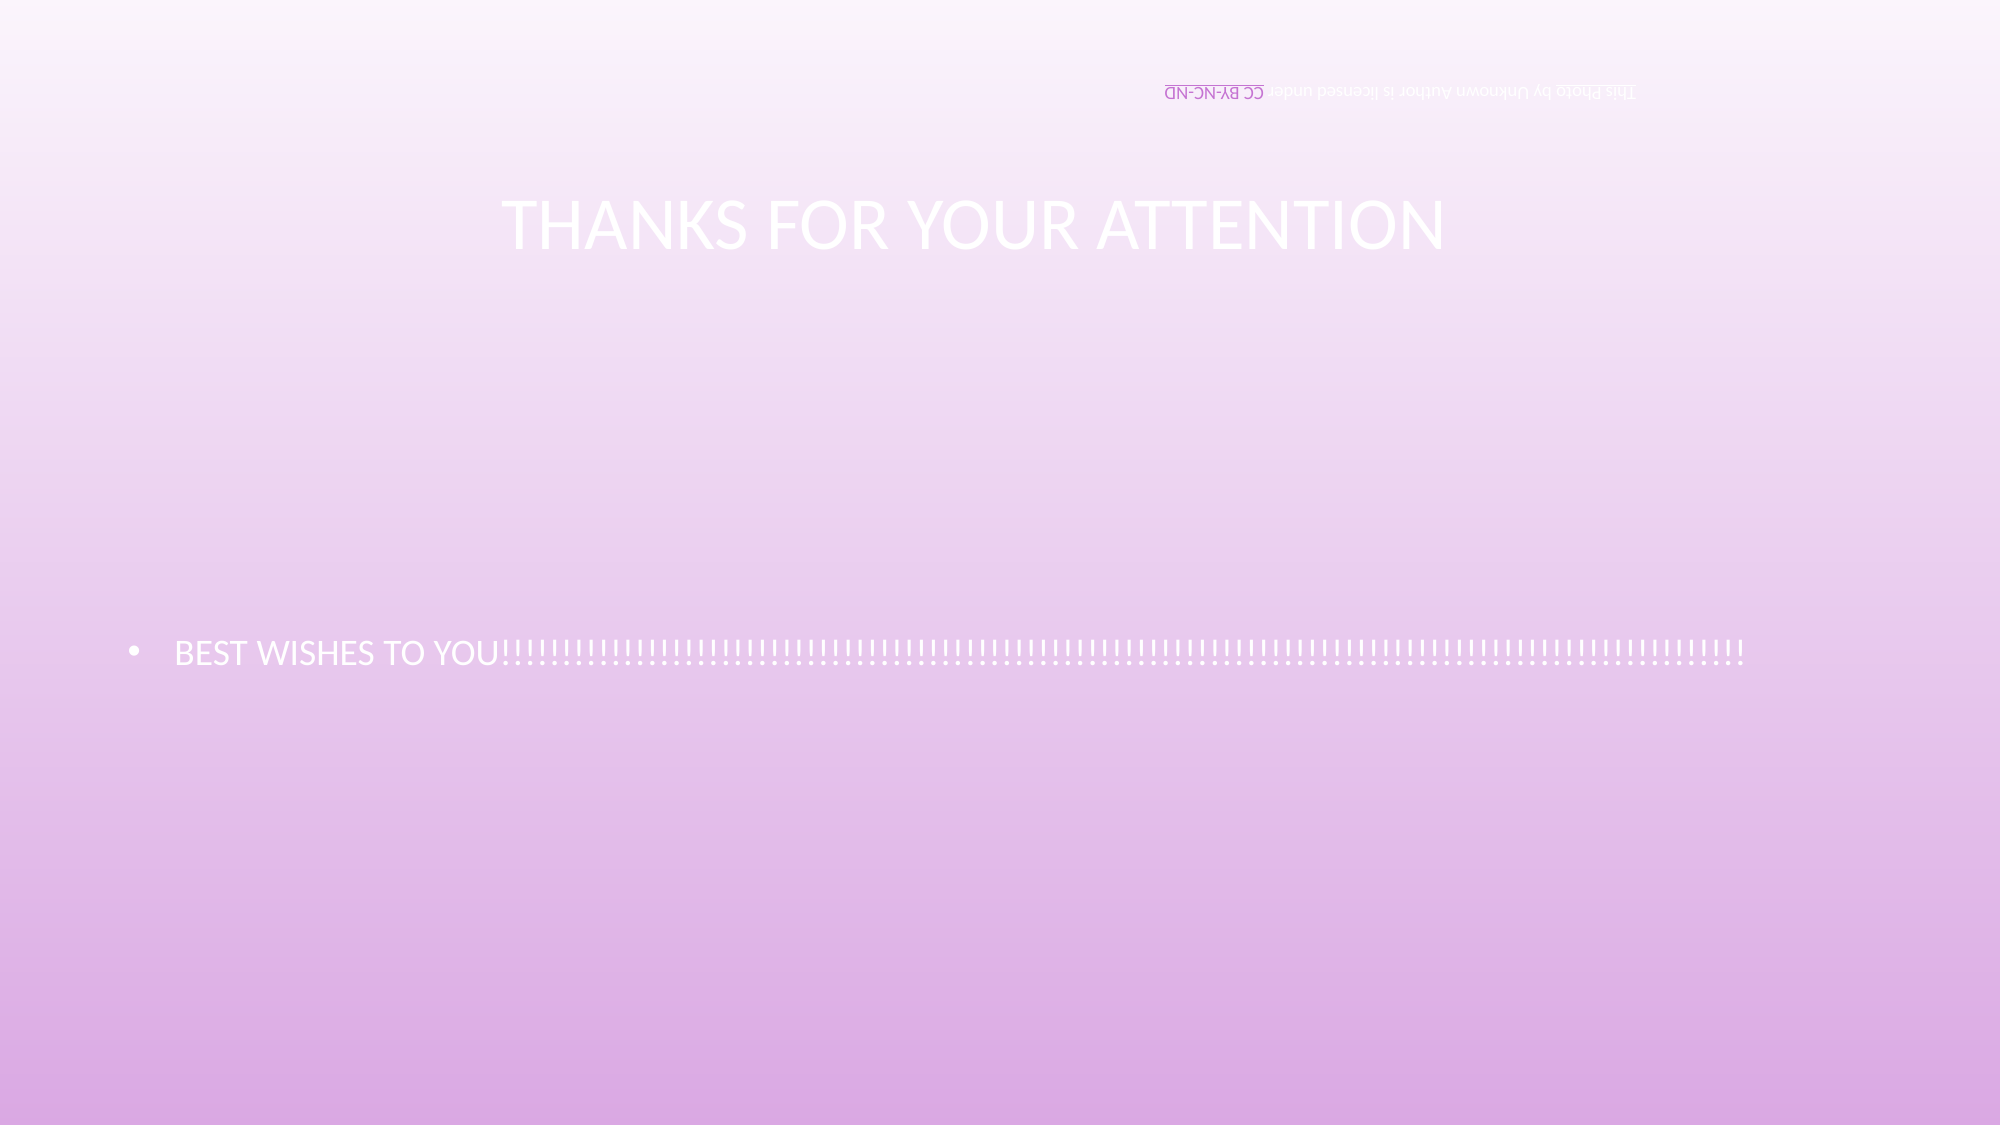

This Photo by Unknown Author is licensed under CC BY-NC-ND
# thanks for your attention
BEST WISHES TO YOU!!!!!!!!!!!!!!!!!!!!!!!!!!!!!!!!!!!!!!!!!!!!!!!!!!!!!!!!!!!!!!!!!!!!!!!!!!!!!!!!!!!!!!!!!!!!!!!!!!!!!!